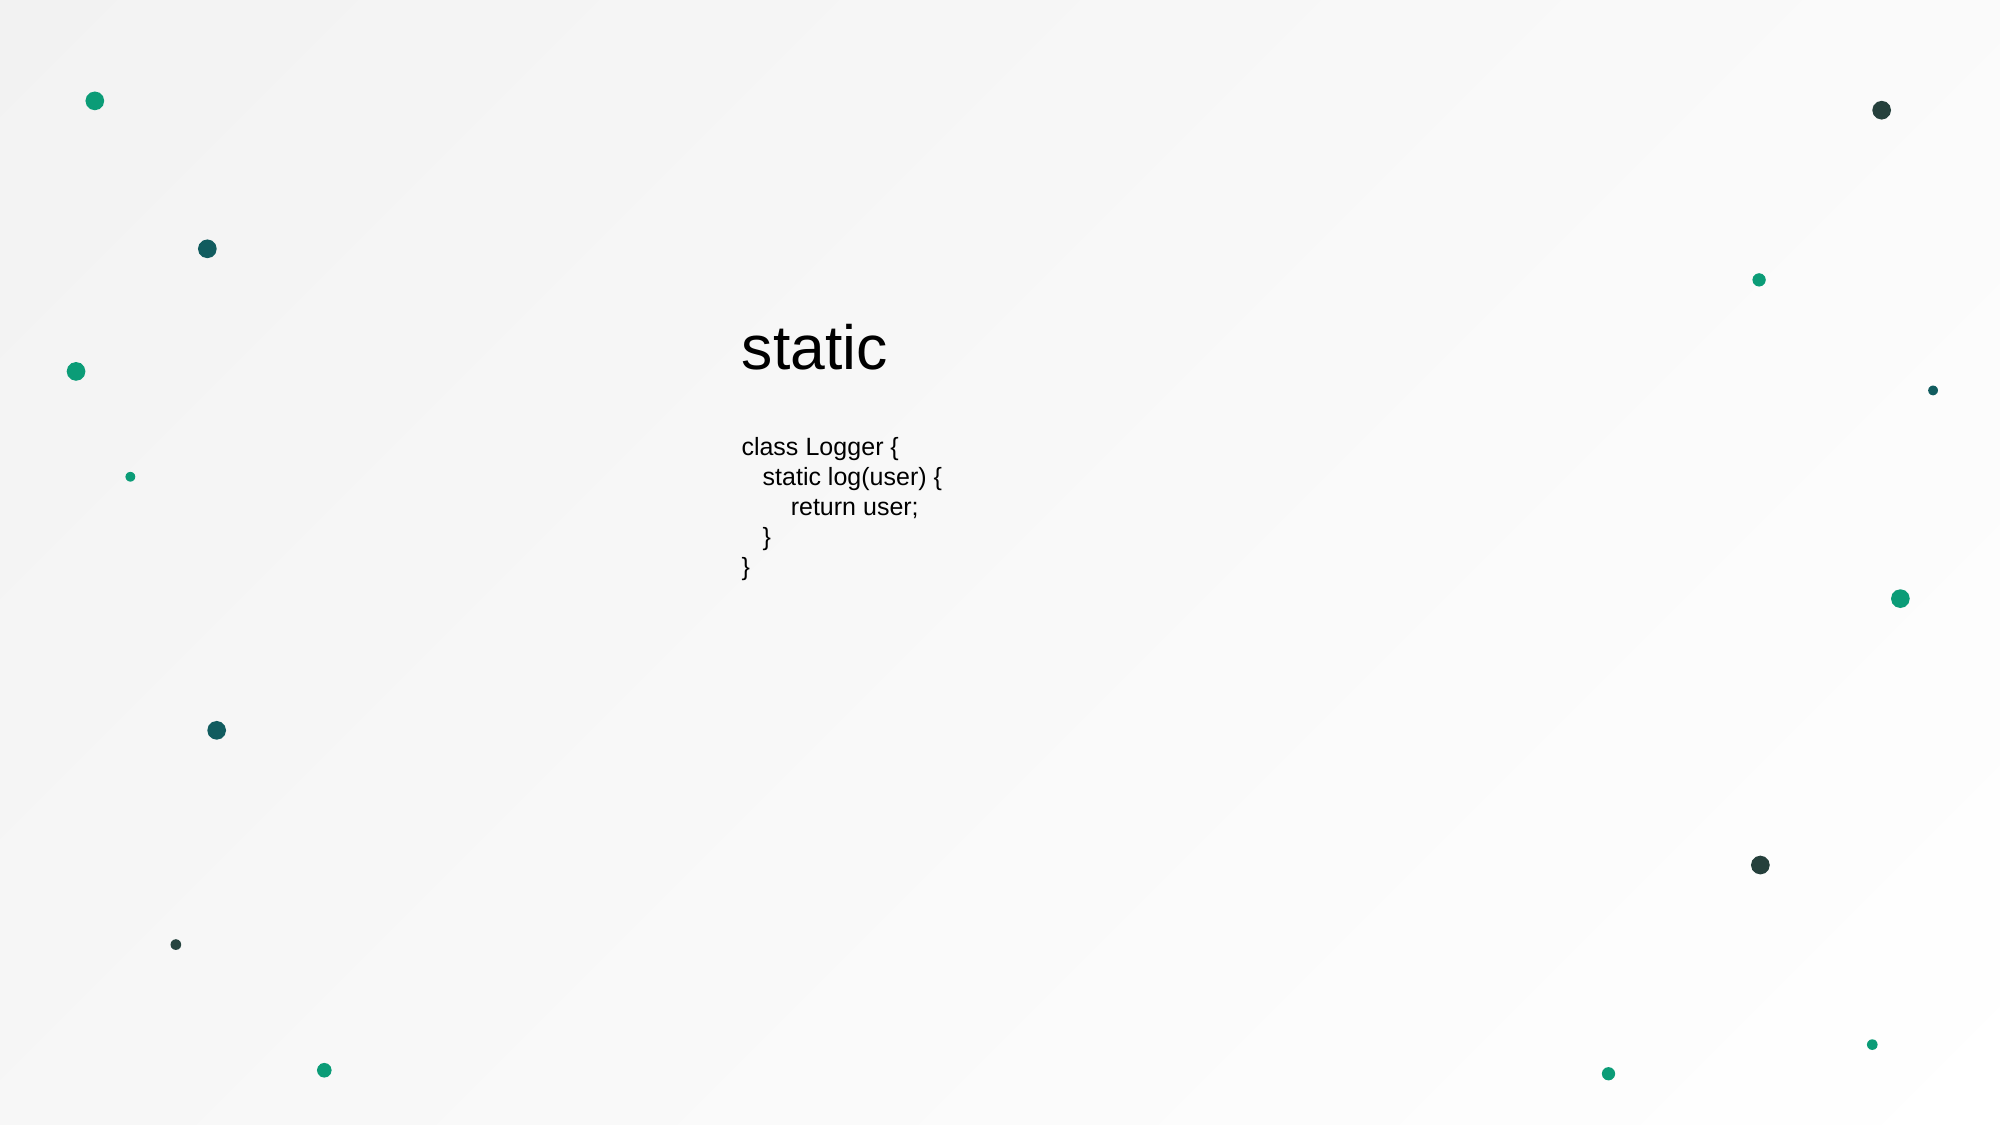

static

class Logger {
   static log(user) {
       return user;
   }
}